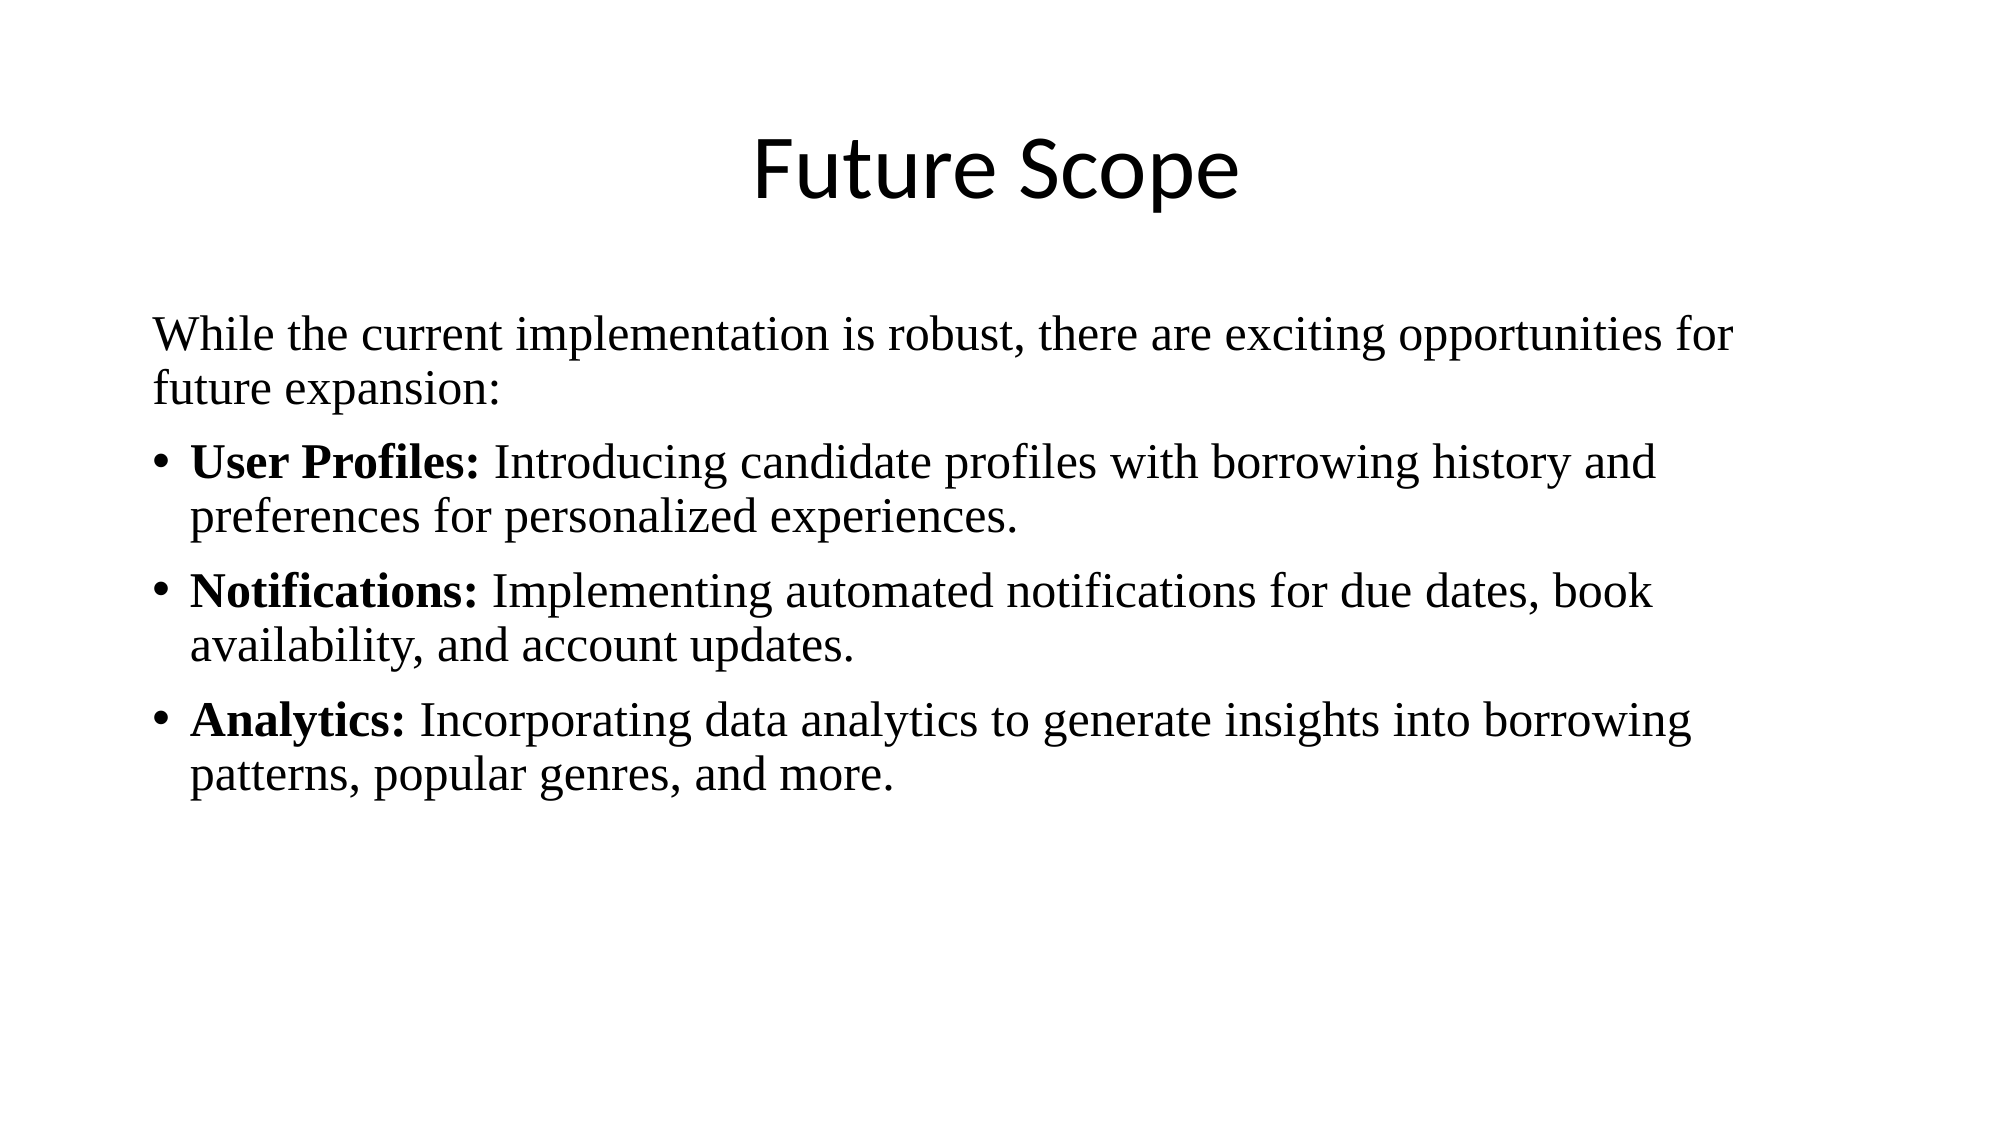

# Future Scope
While the current implementation is robust, there are exciting opportunities for future expansion:
User Profiles: Introducing candidate profiles with borrowing history and preferences for personalized experiences.
Notifications: Implementing automated notifications for due dates, book availability, and account updates.
Analytics: Incorporating data analytics to generate insights into borrowing patterns, popular genres, and more.